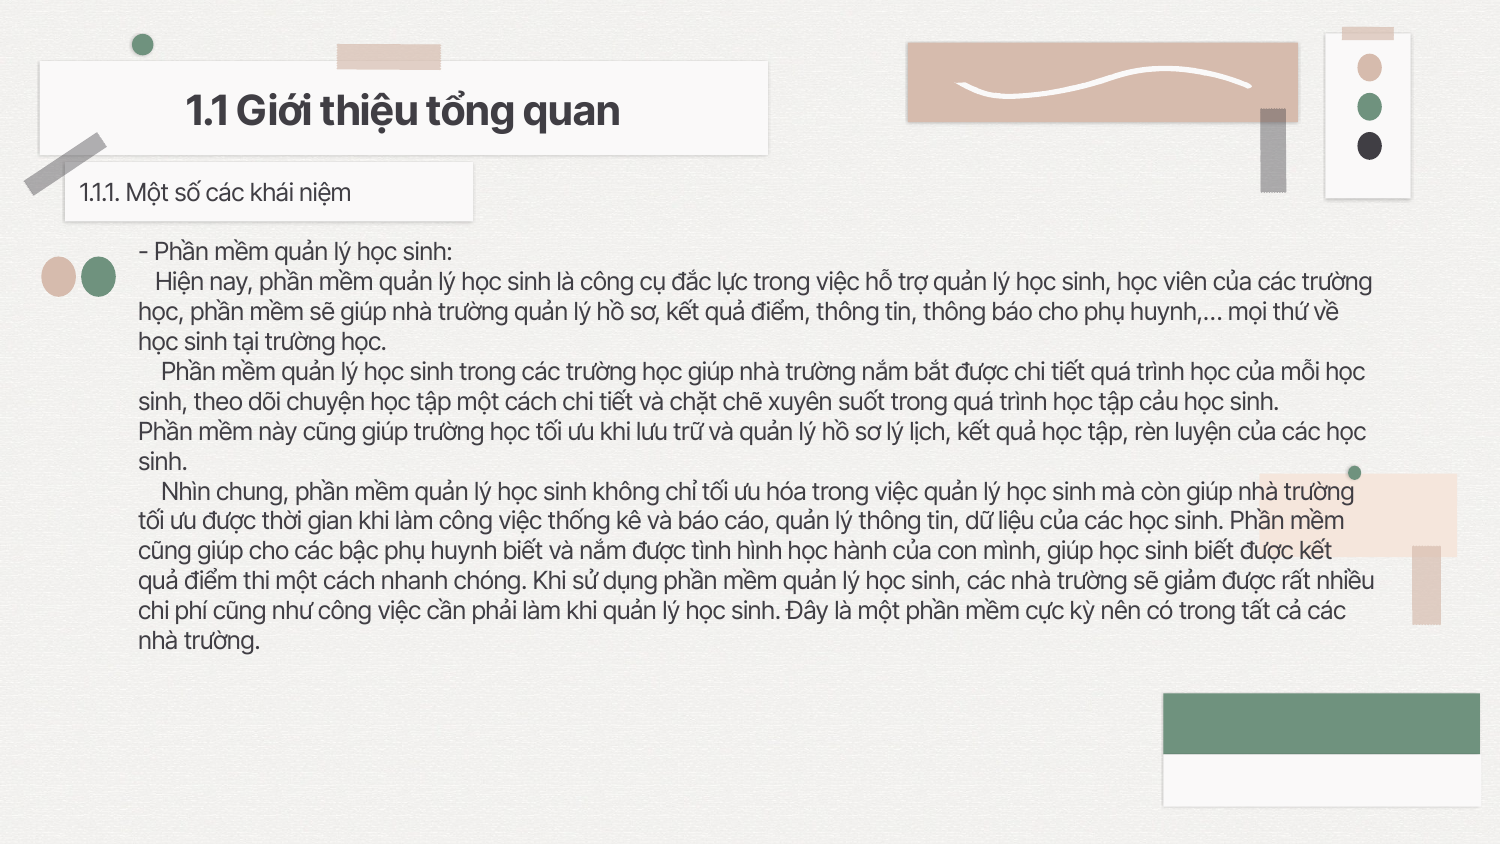

1.1 Giới thiệu tổng quan

1.1.1. Một số các khái niệm
- Phần mềm quản lý học sinh:
   Hiện nay, phần mềm quản lý học sinh là công cụ đắc lực trong việc hỗ trợ quản lý học sinh, học viên của các trường học, phần mềm sẽ giúp nhà trường quản lý hồ sơ, kết quả điểm, thông tin, thông báo cho phụ huynh,… mọi thứ về học sinh tại trường học.
    Phần mềm quản lý học sinh trong các trường học giúp nhà trường nắm bắt được chi tiết quá trình học của mỗi học sinh, theo dõi chuyện học tập một cách chi tiết và chặt chẽ xuyên suốt trong quá trình học tập cảu học sinh.
Phần mềm này cũng giúp trường học tối ưu khi lưu trữ và quản lý hồ sơ lý lịch, kết quả học tập, rèn luyện của các học sinh.
    Nhìn chung, phần mềm quản lý học sinh không chỉ tối ưu hóa trong việc quản lý học sinh mà còn giúp nhà trường tối ưu được thời gian khi làm công việc thống kê và báo cáo, quản lý thông tin, dữ liệu của các học sinh. Phần mềm cũng giúp cho các bậc phụ huynh biết và nắm được tình hình học hành của con mình, giúp học sinh biết được kết quả điểm thi một cách nhanh chóng. Khi sử dụng phần mềm quản lý học sinh, các nhà trường sẽ giảm được rất nhiều chi phí cũng như công việc cần phải làm khi quản lý học sinh. Đây là một phần mềm cực kỳ nên có trong tất cả các nhà trường.